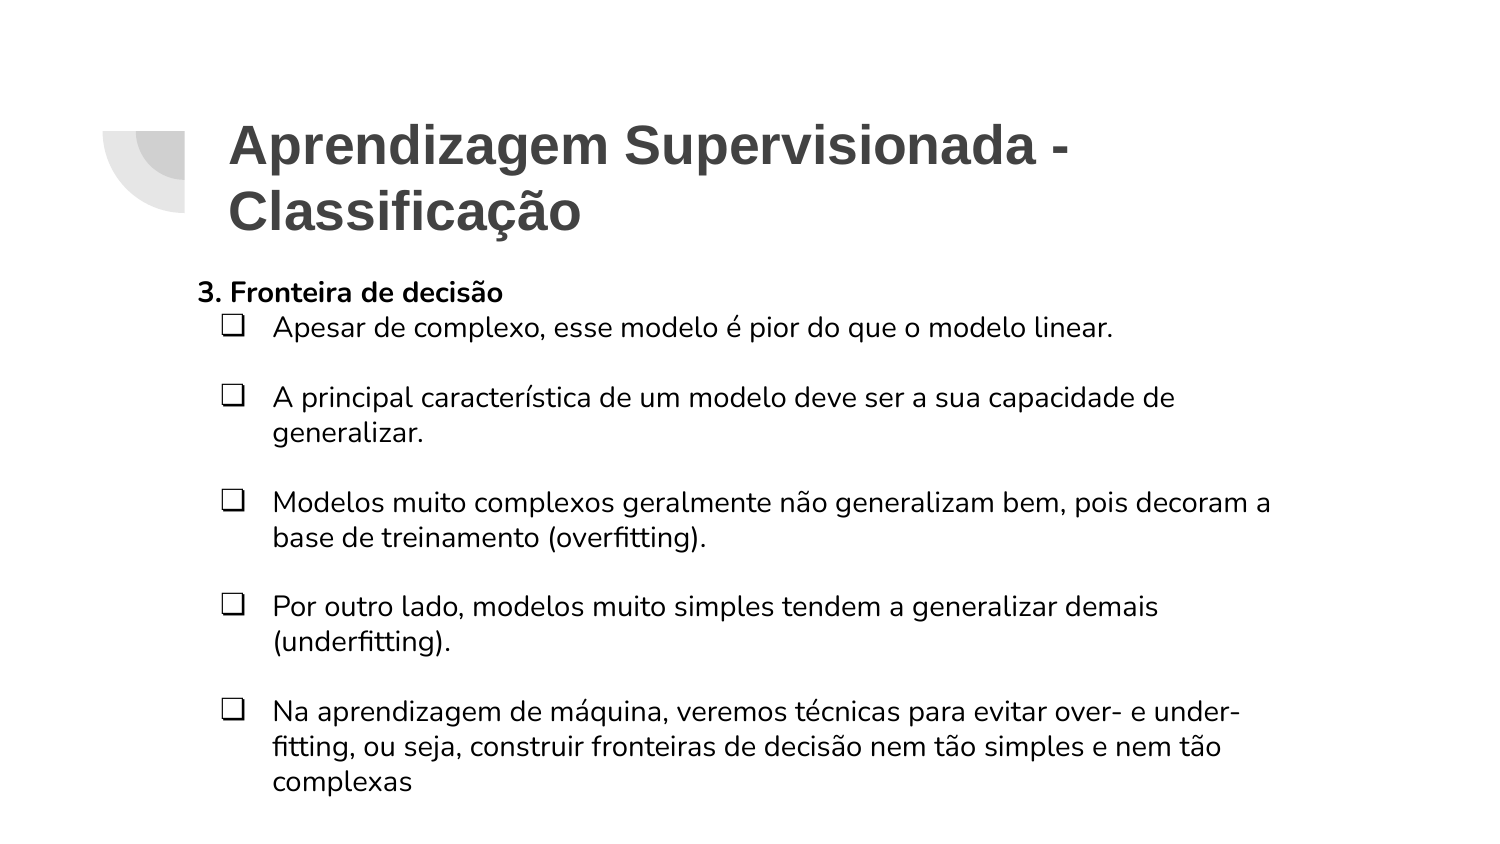

# Aprendizagem Supervisionada - Classificação
3. Fronteira de decisão
Apesar de complexo, esse modelo é pior do que o modelo linear.

A principal característica de um modelo deve ser a sua capacidade de generalizar.

Modelos muito complexos geralmente não generalizam bem, pois decoram a base de treinamento (overfitting).

Por outro lado, modelos muito simples tendem a generalizar demais (underfitting).

Na aprendizagem de máquina, veremos técnicas para evitar over- e under-fitting, ou seja, construir fronteiras de decisão nem tão simples e nem tão complexas